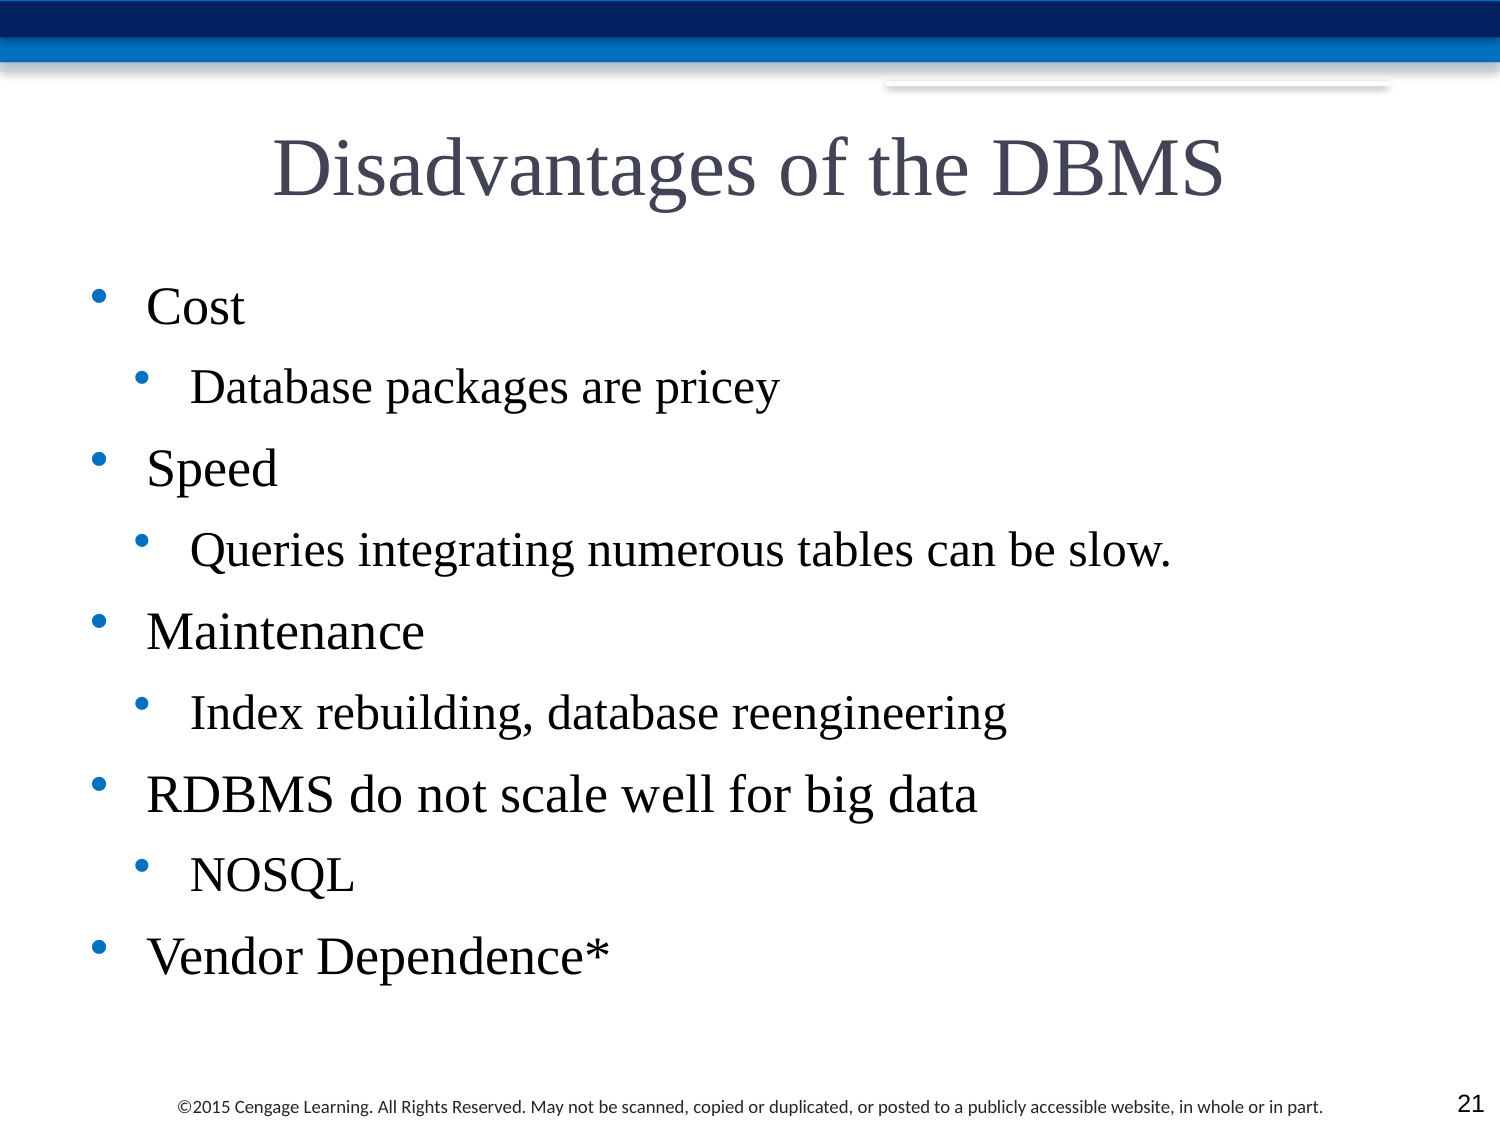

# Disadvantages of the DBMS
Cost
Database packages are pricey
Speed
Queries integrating numerous tables can be slow.
Maintenance
Index rebuilding, database reengineering
RDBMS do not scale well for big data
NOSQL
Vendor Dependence*

21